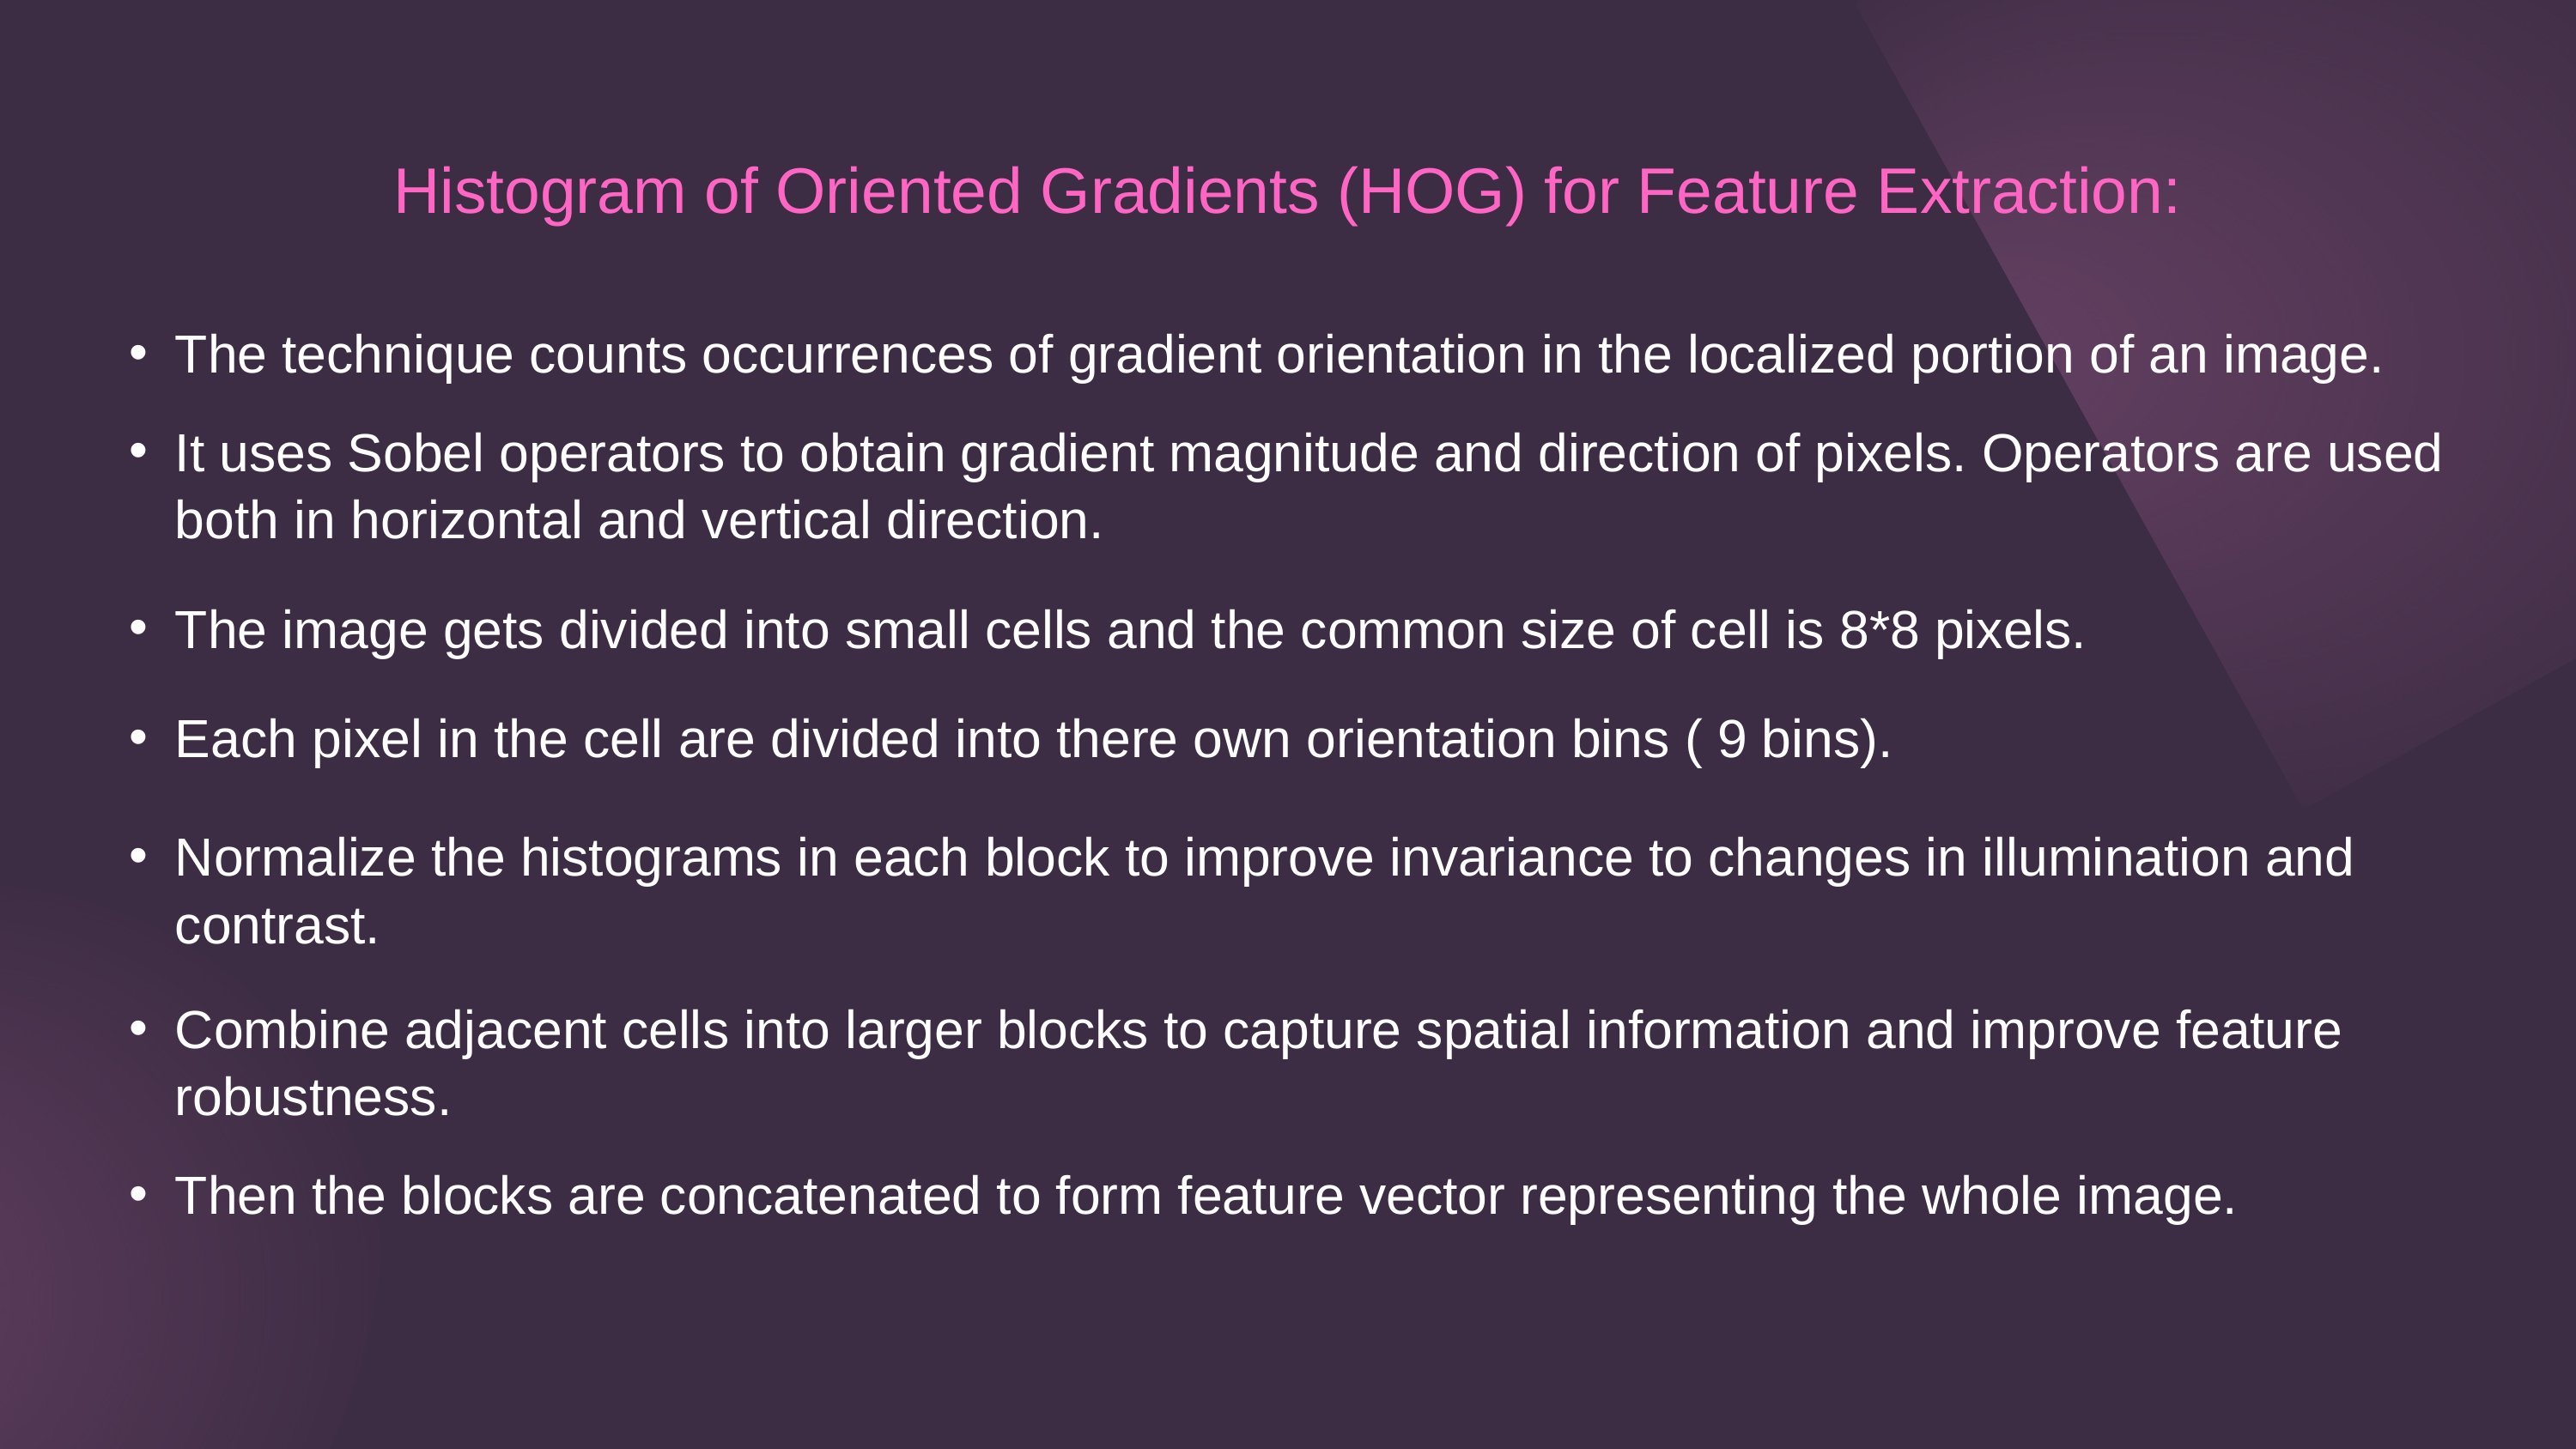

Histogram of Oriented Gradients (HOG) for Feature Extraction:

The technique counts occurrences of gradient orientation in the localized portion of an image.

It uses Sobel operators to obtain gradient magnitude and direction of pixels. Operators are used both in horizontal and vertical direction.

The image gets divided into small cells and the common size of cell is 8*8 pixels.

Each pixel in the cell are divided into there own orientation bins ( 9 bins).

Normalize the histograms in each block to improve invariance to changes in illumination and contrast.

Combine adjacent cells into larger blocks to capture spatial information and improve feature robustness.

Then the blocks are concatenated to form feature vector representing the whole image.